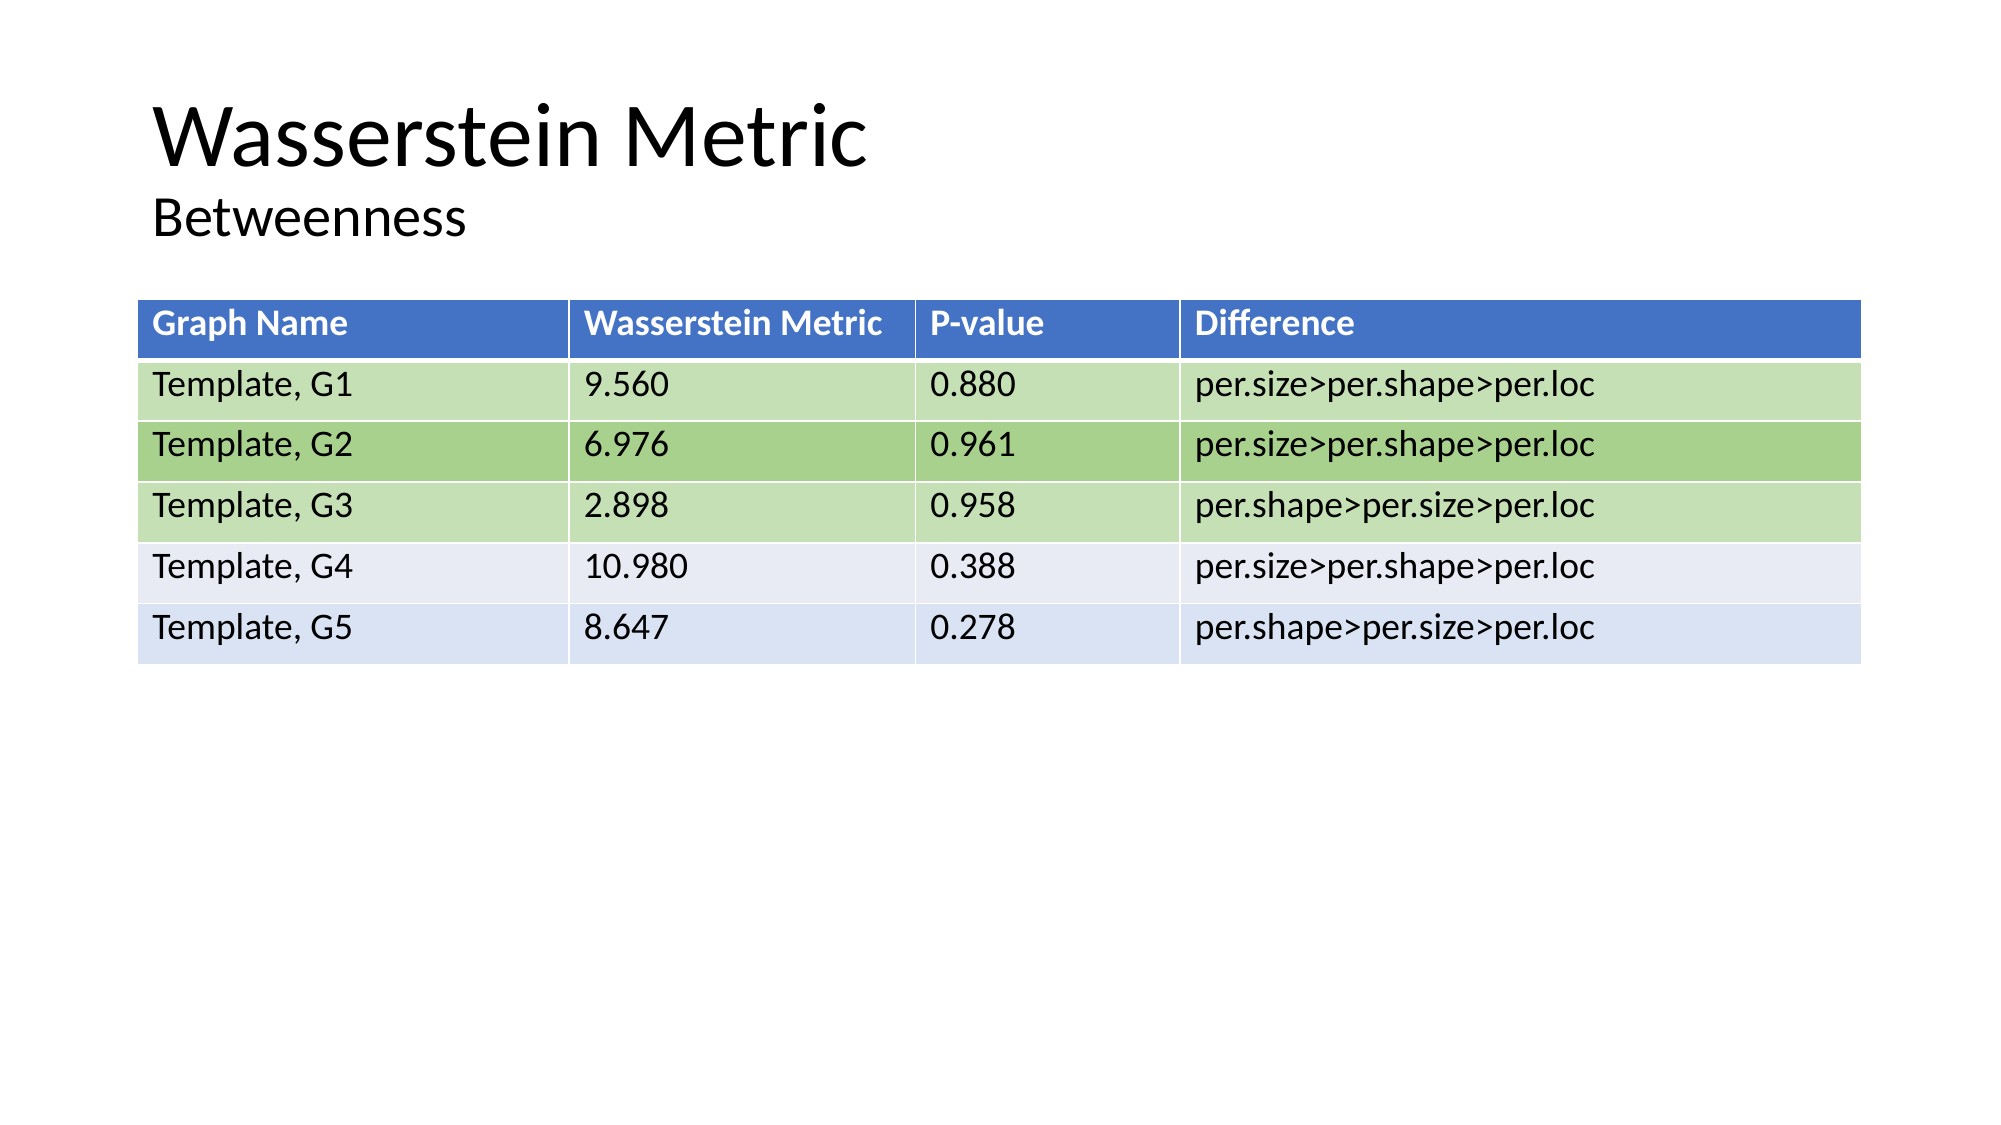

# Wasserstein Metric Betweenness
| Graph Name | Wasserstein Metric | P-value | Difference |
| --- | --- | --- | --- |
| Template, G1 | 9.560 | 0.880 | per.size>per.shape>per.loc |
| Template, G2 | 6.976 | 0.961 | per.size>per.shape>per.loc |
| Template, G3 | 2.898 | 0.958 | per.shape>per.size>per.loc |
| Template, G4 | 10.980 | 0.388 | per.size>per.shape>per.loc |
| Template, G5 | 8.647 | 0.278 | per.shape>per.size>per.loc |